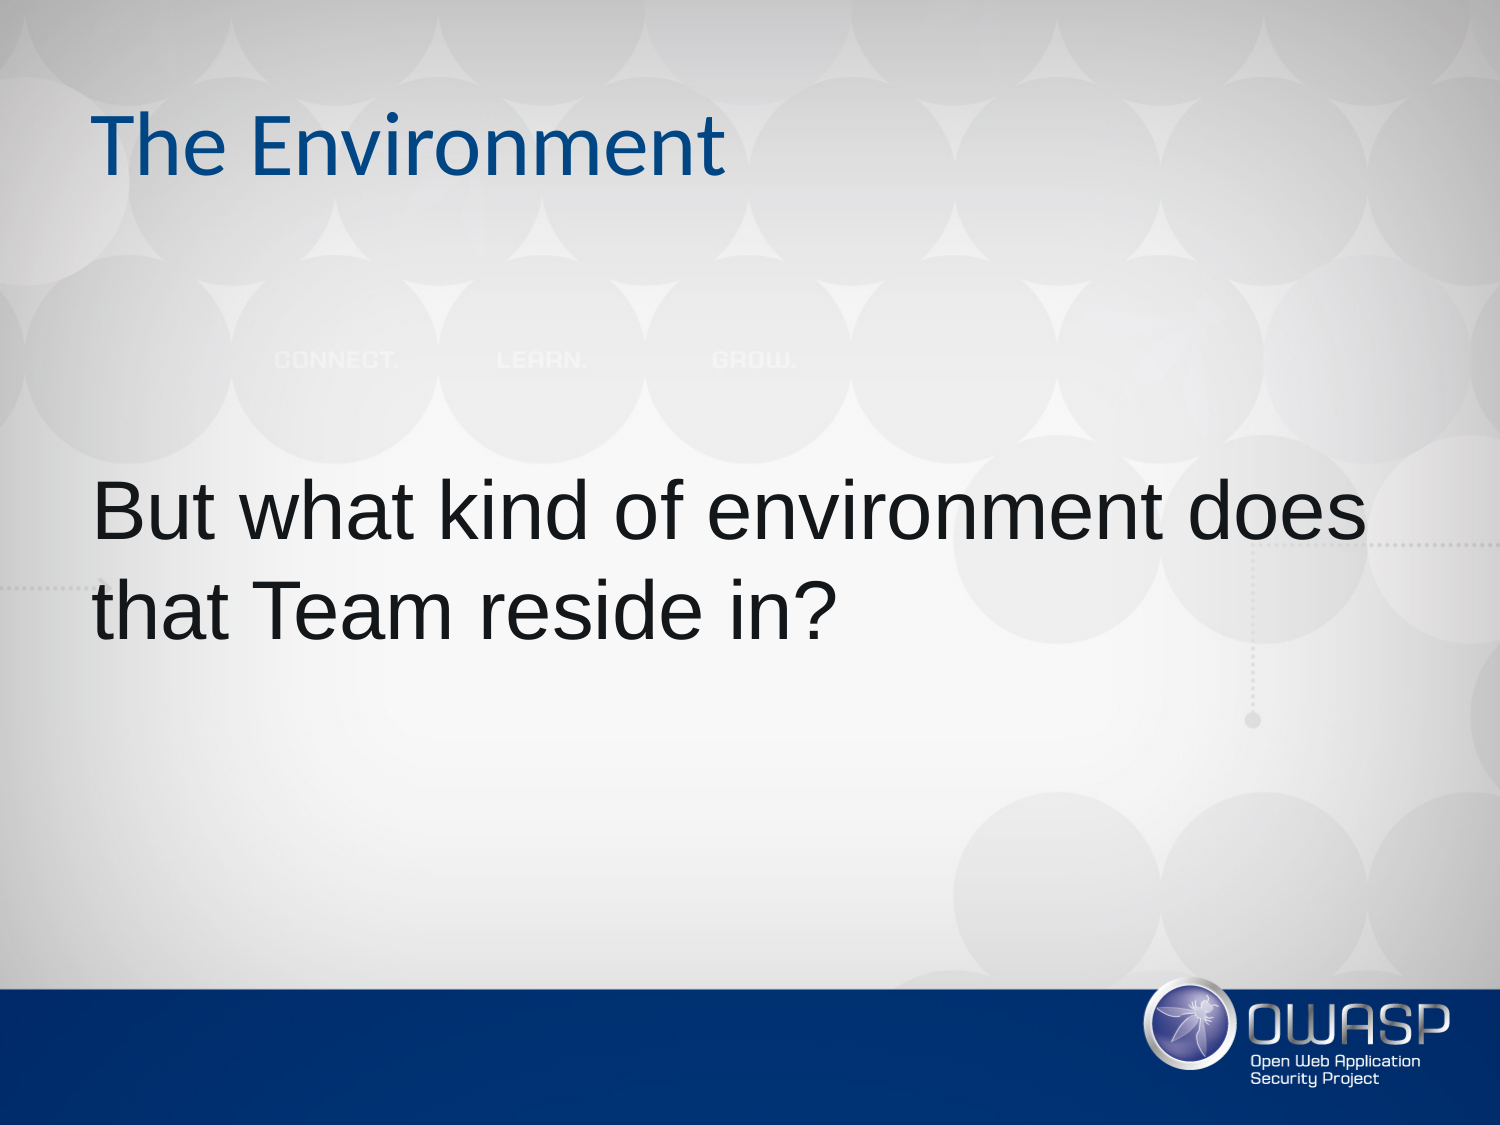

# The Environment
But what kind of environment does that Team reside in?